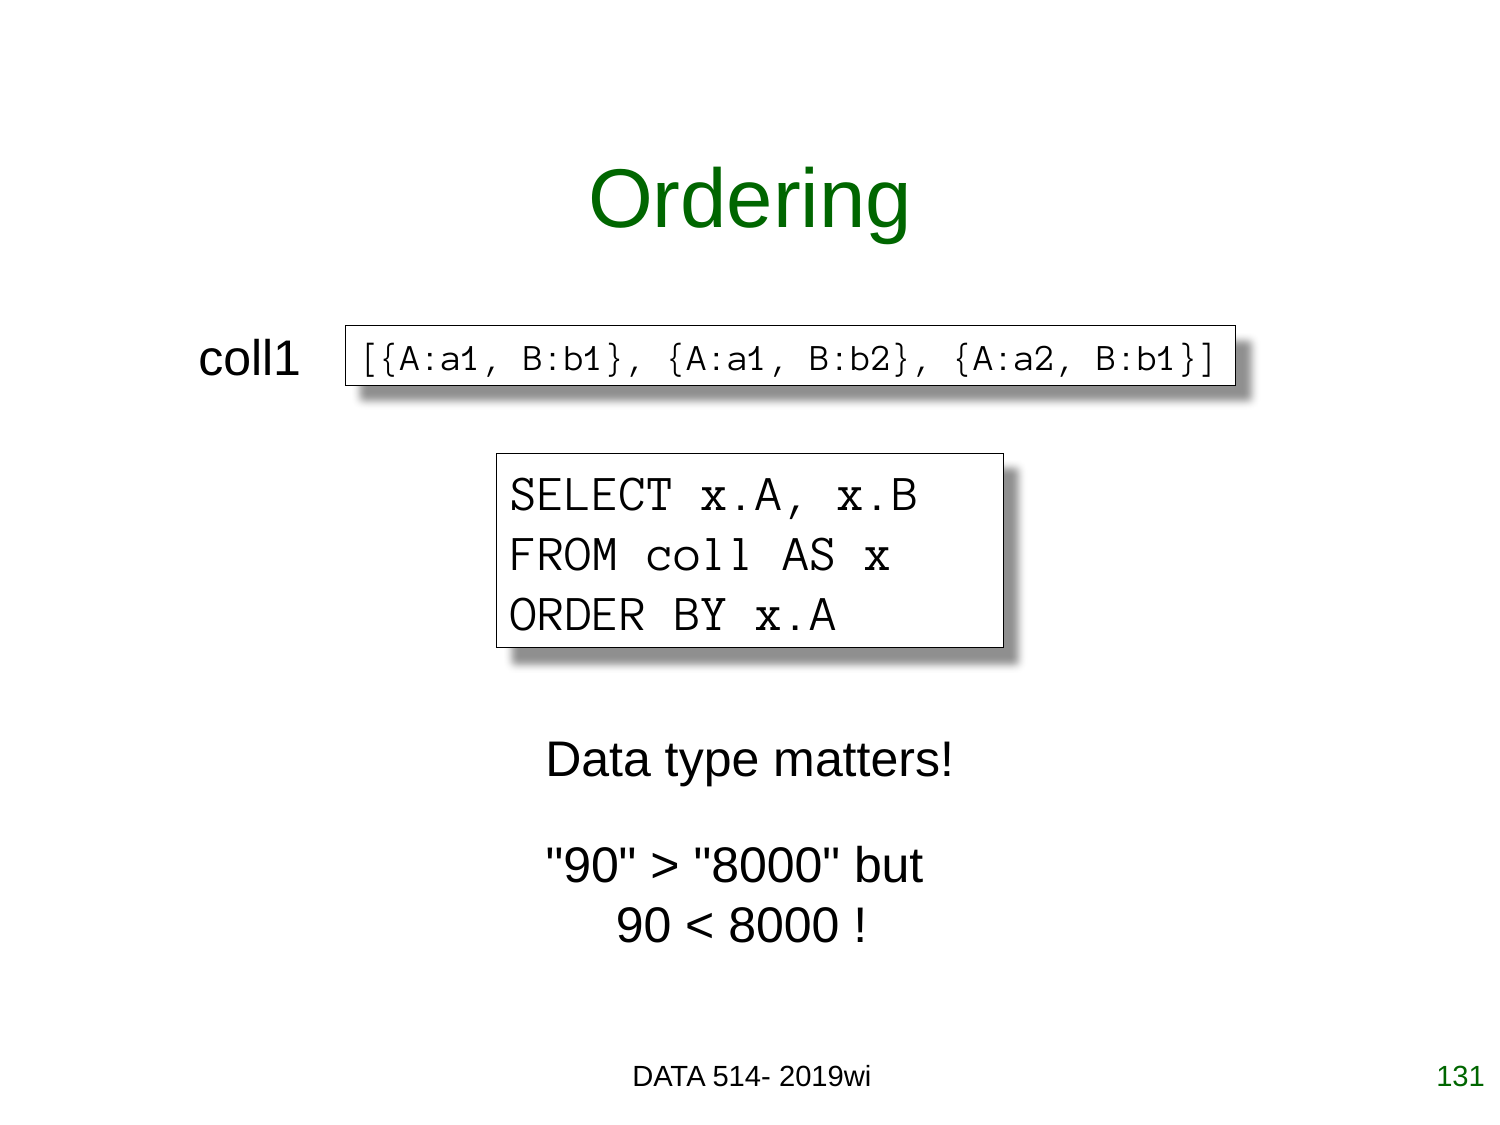

# Ordering
coll1
[{A:a1, B:b1}, {A:a1, B:b2}, {A:a2, B:b1}]
SELECT x.A, x.B
FROM coll AS x
ORDER BY x.A
Data type matters!
"90" > "8000" but
90 < 8000 !
DATA 514- 2019wi
131